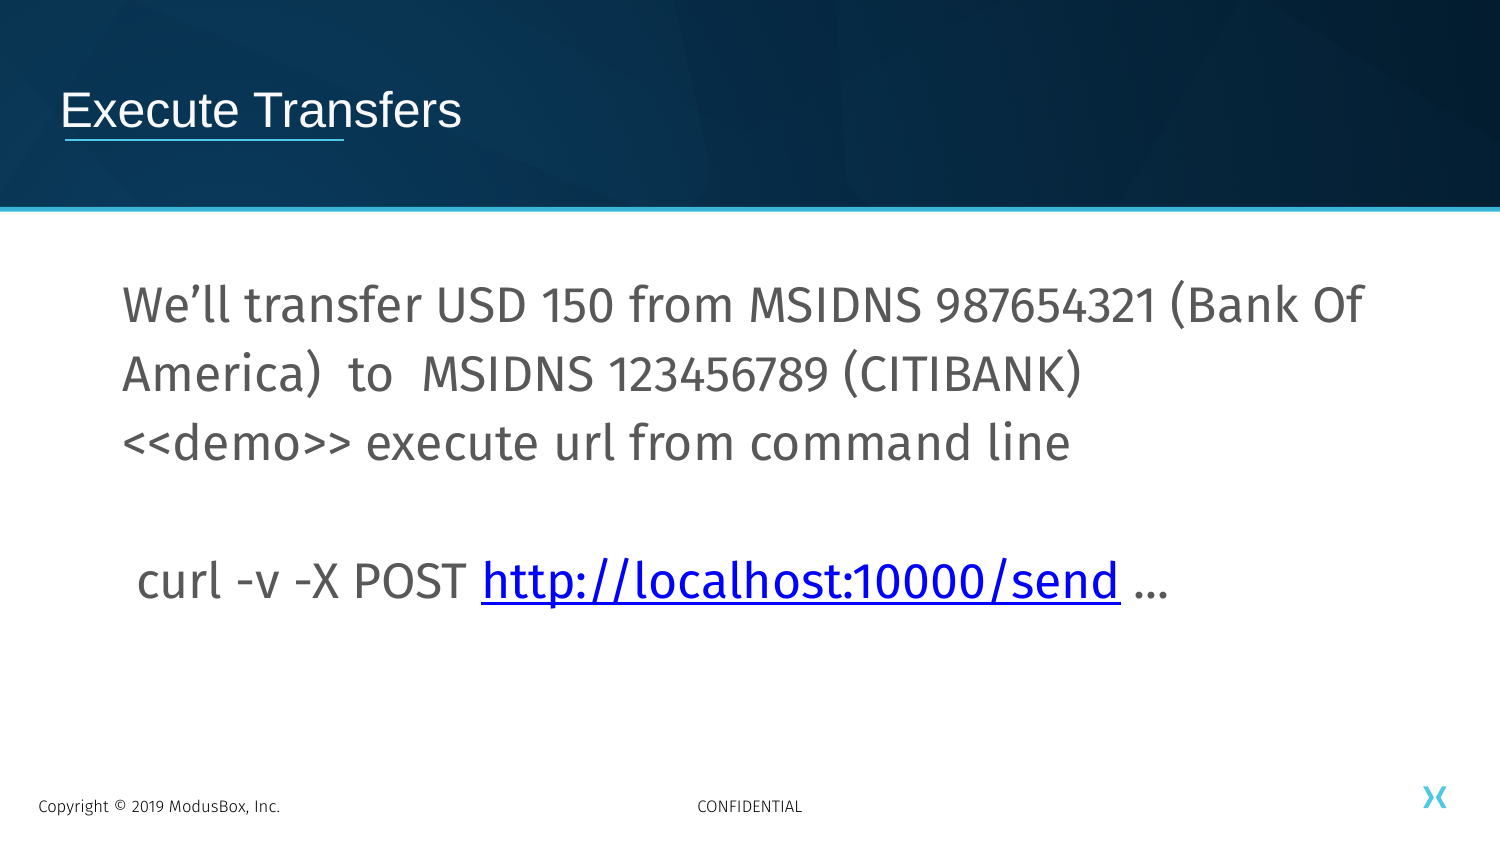

# Execute Transfers

We’ll transfer USD 150 from MSIDNS 987654321 (Bank Of America)  to  MSIDNS 123456789 (CITIBANK)
<<demo>> execute url from command line

 curl -v -X POST http://localhost:10000/send ...